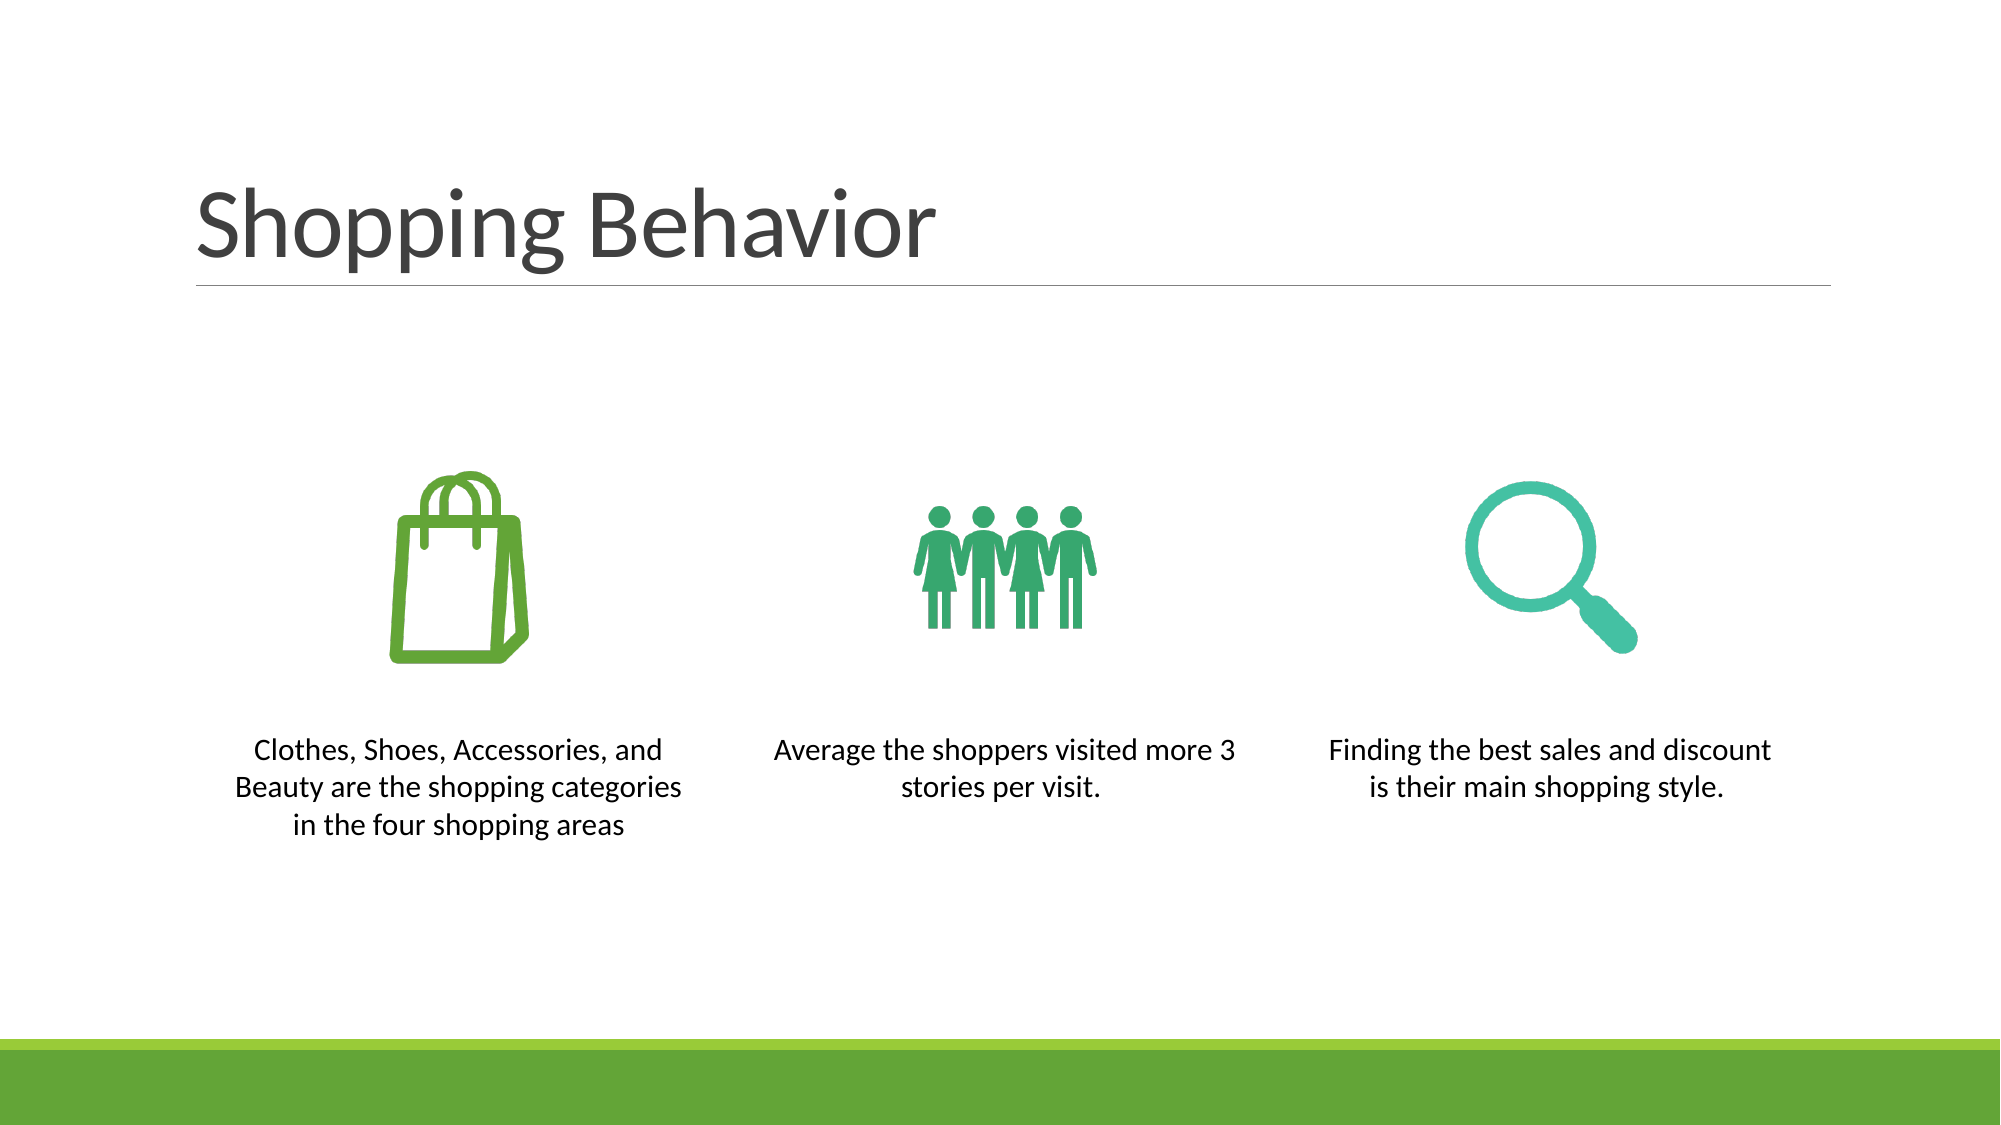

# Shopping Behavior
Clothes, Shoes, Accessories, and Beauty are the shopping categories in the four shopping areas
Average the shoppers visited more 3 stories per visit.
Finding the best sales and discount is their main shopping style.